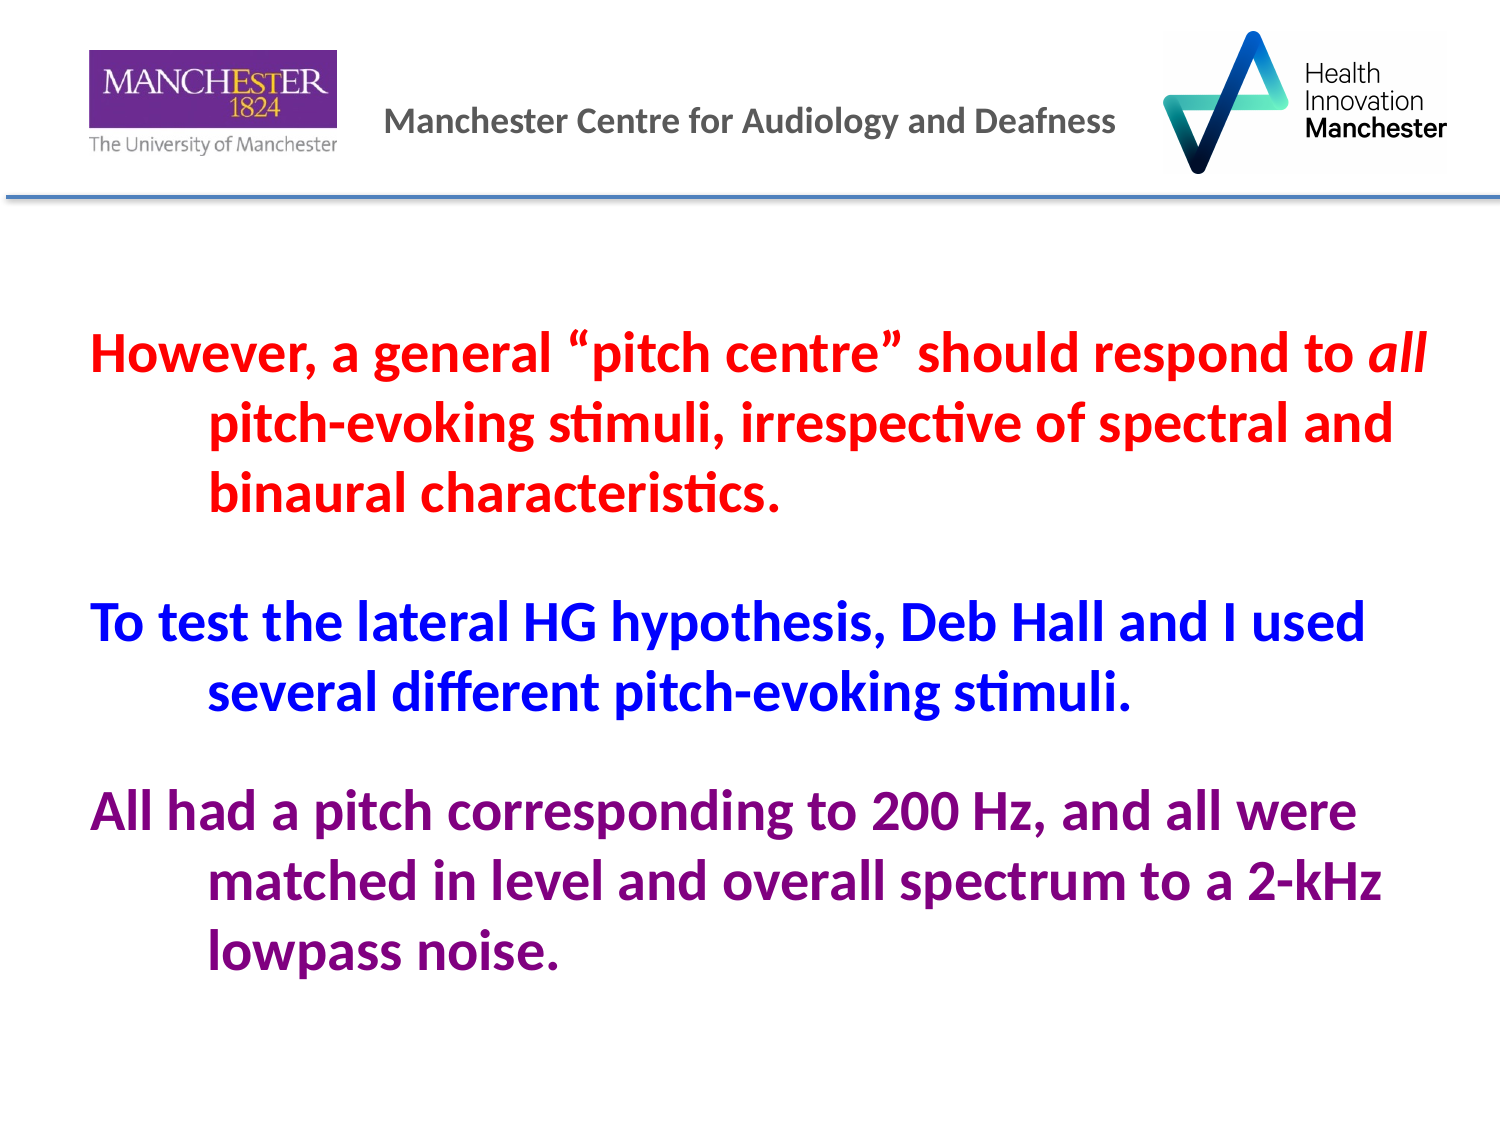

However, a general “pitch centre” should respond to all pitch-evoking stimuli, irrespective of spectral and binaural characteristics.
To test the lateral HG hypothesis, Deb Hall and I used several different pitch-evoking stimuli.
All had a pitch corresponding to 200 Hz, and all were matched in level and overall spectrum to a 2-kHz lowpass noise.